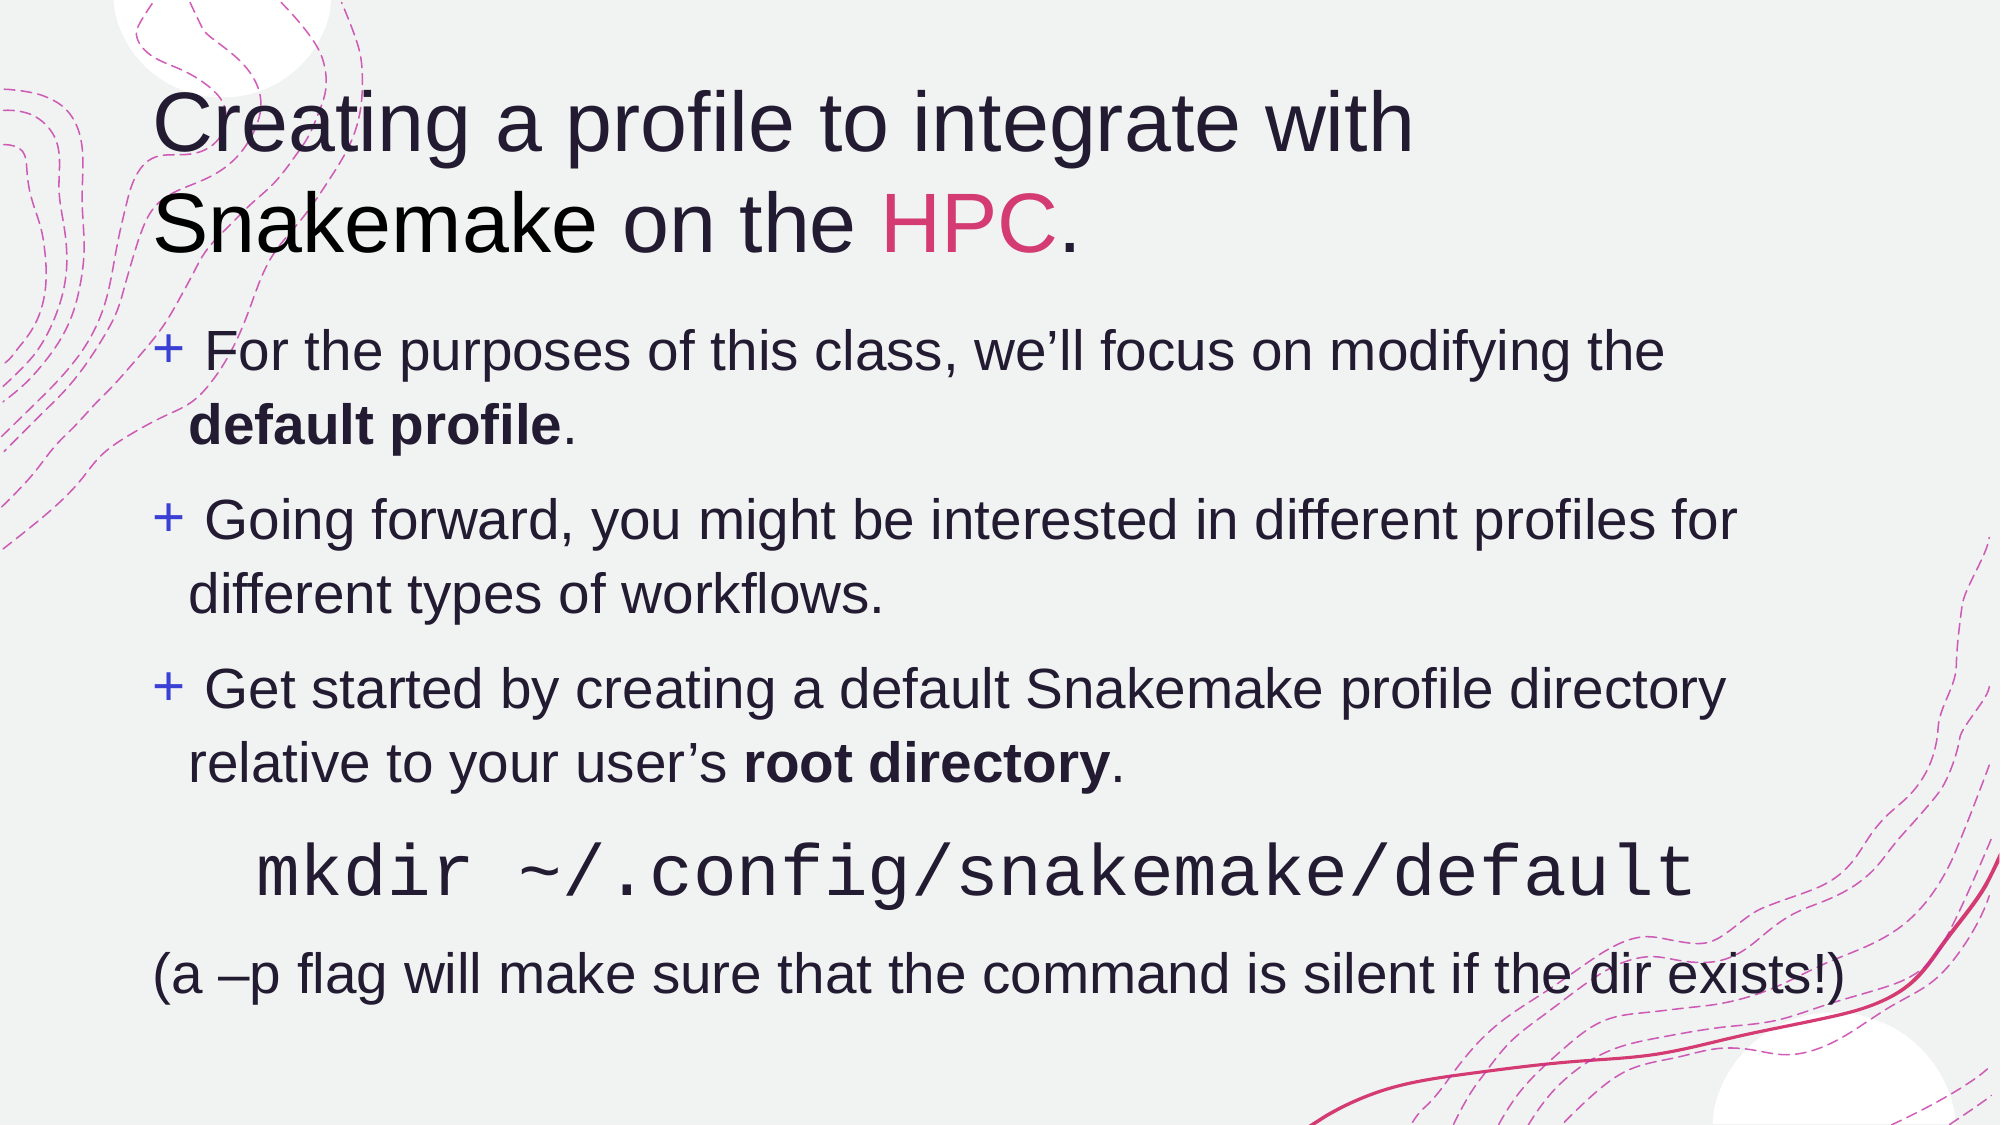

# Creating a profile to integrate with Snakemake on the HPC.
 For the purposes of this class, we’ll focus on modifying the default profile.
 Going forward, you might be interested in different profiles for different types of workflows.
 Get started by creating a default Snakemake profile directory relative to your user’s root directory.
mkdir ~/.config/snakemake/default
(a –p flag will make sure that the command is silent if the dir exists!)